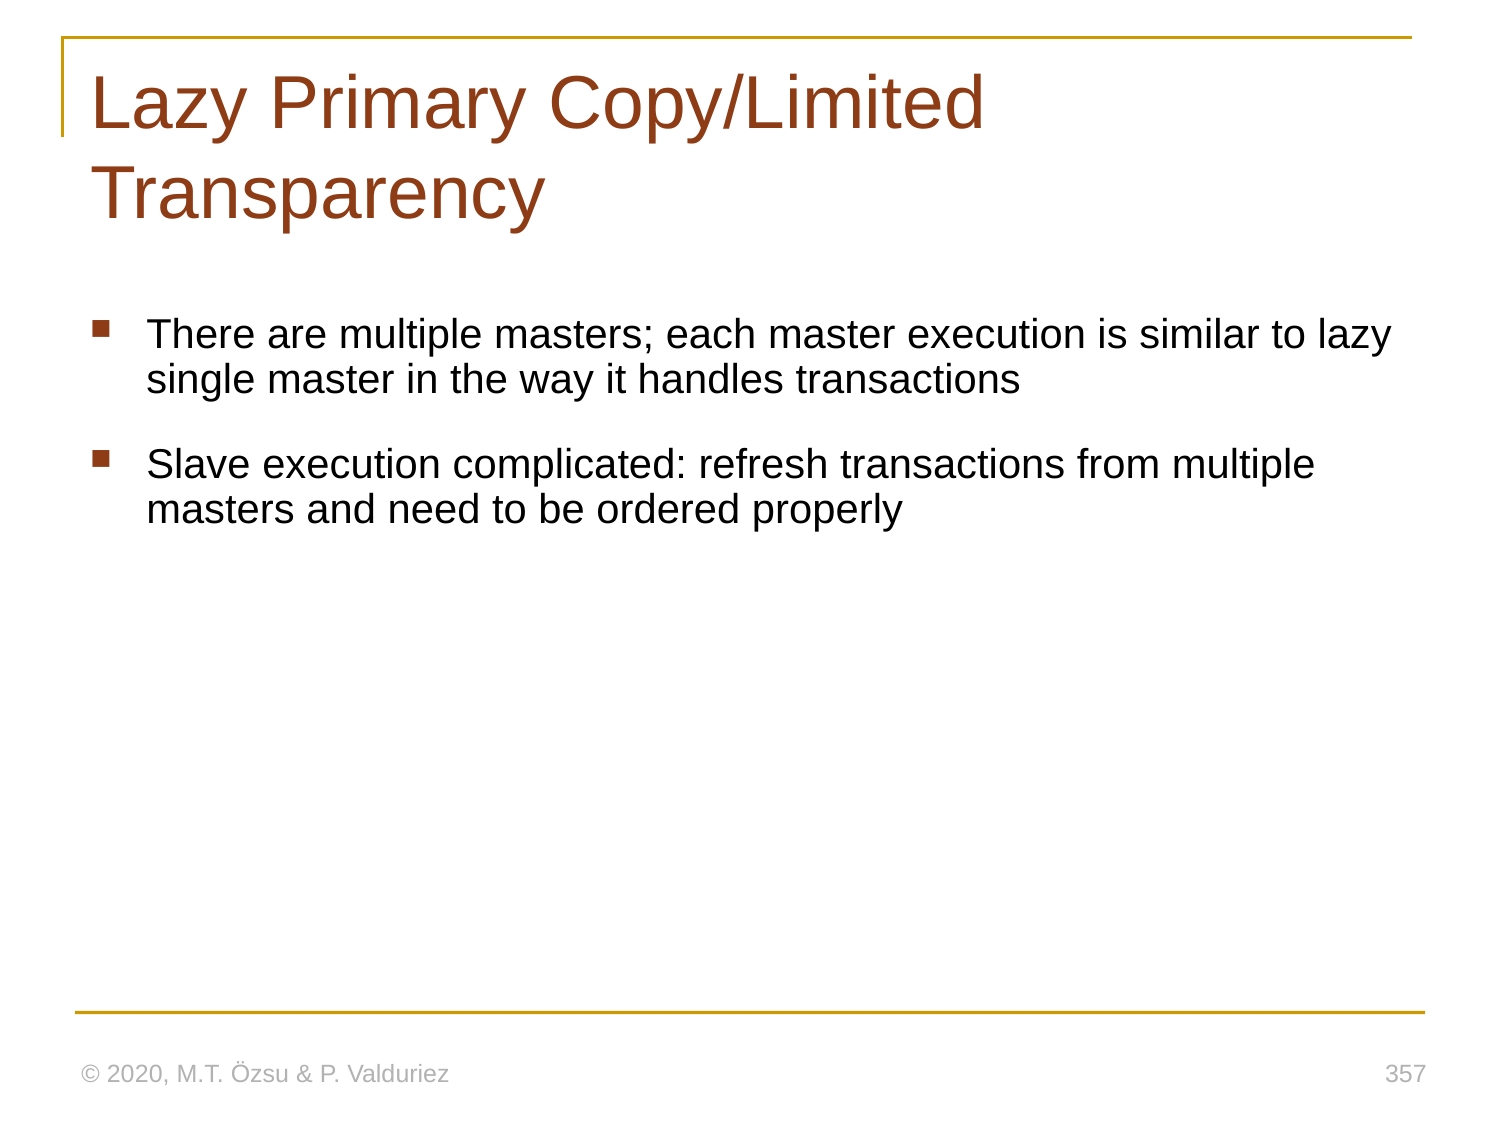

# Lazy Primary Copy/Limited Transparency
There are multiple masters; each master execution is similar to lazy single master in the way it handles transactions
Slave execution complicated: refresh transactions from multiple masters and need to be ordered properly
© 2020, M.T. Özsu & P. Valduriez
357